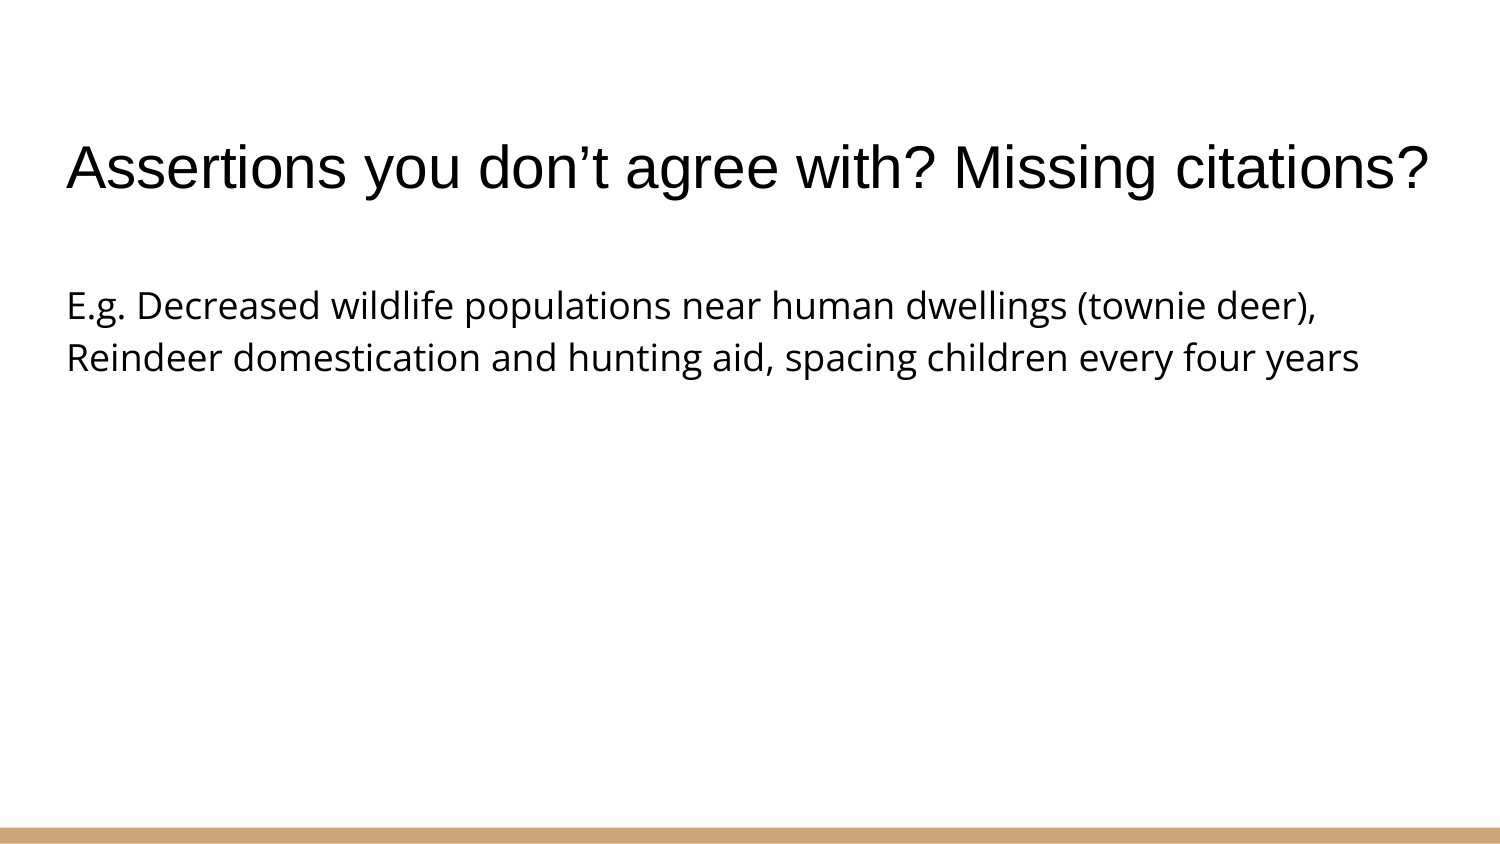

# Assertions you don’t agree with? Missing citations?
E.g. Decreased wildlife populations near human dwellings (townie deer), Reindeer domestication and hunting aid, spacing children every four years